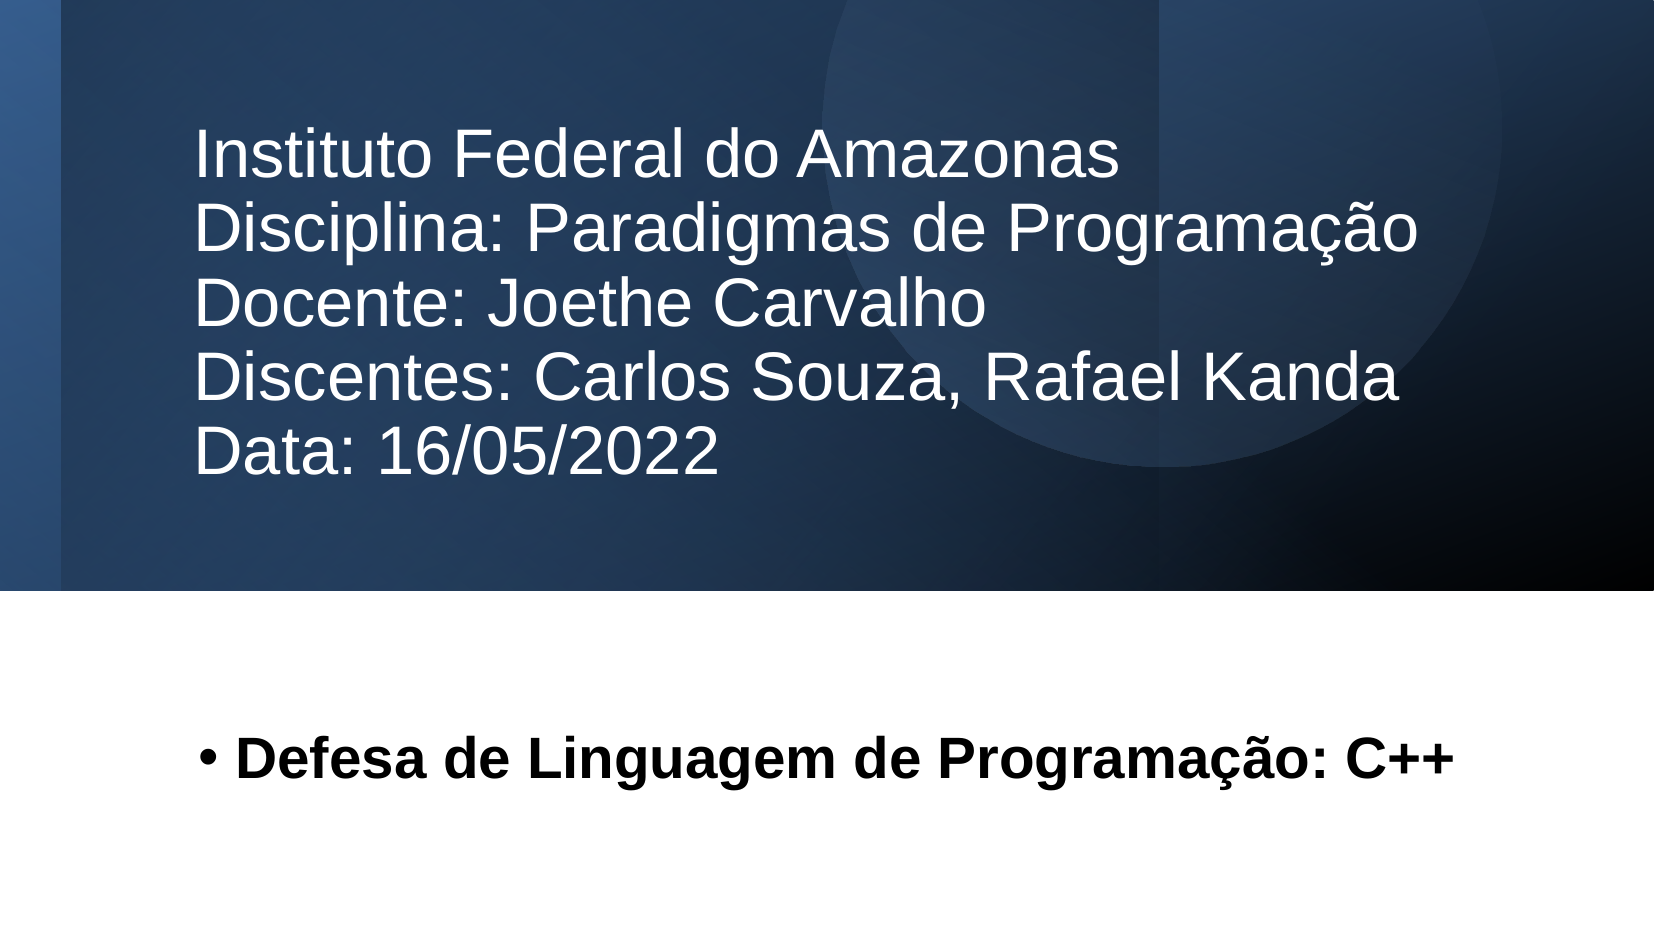

# Instituto Federal do Amazonas Disciplina: Paradigmas de Programação Docente: Joethe Carvalho Discentes: Carlos Souza, Rafael Kanda Data: 16/05/2022
Defesa de Linguagem de Programação: C++